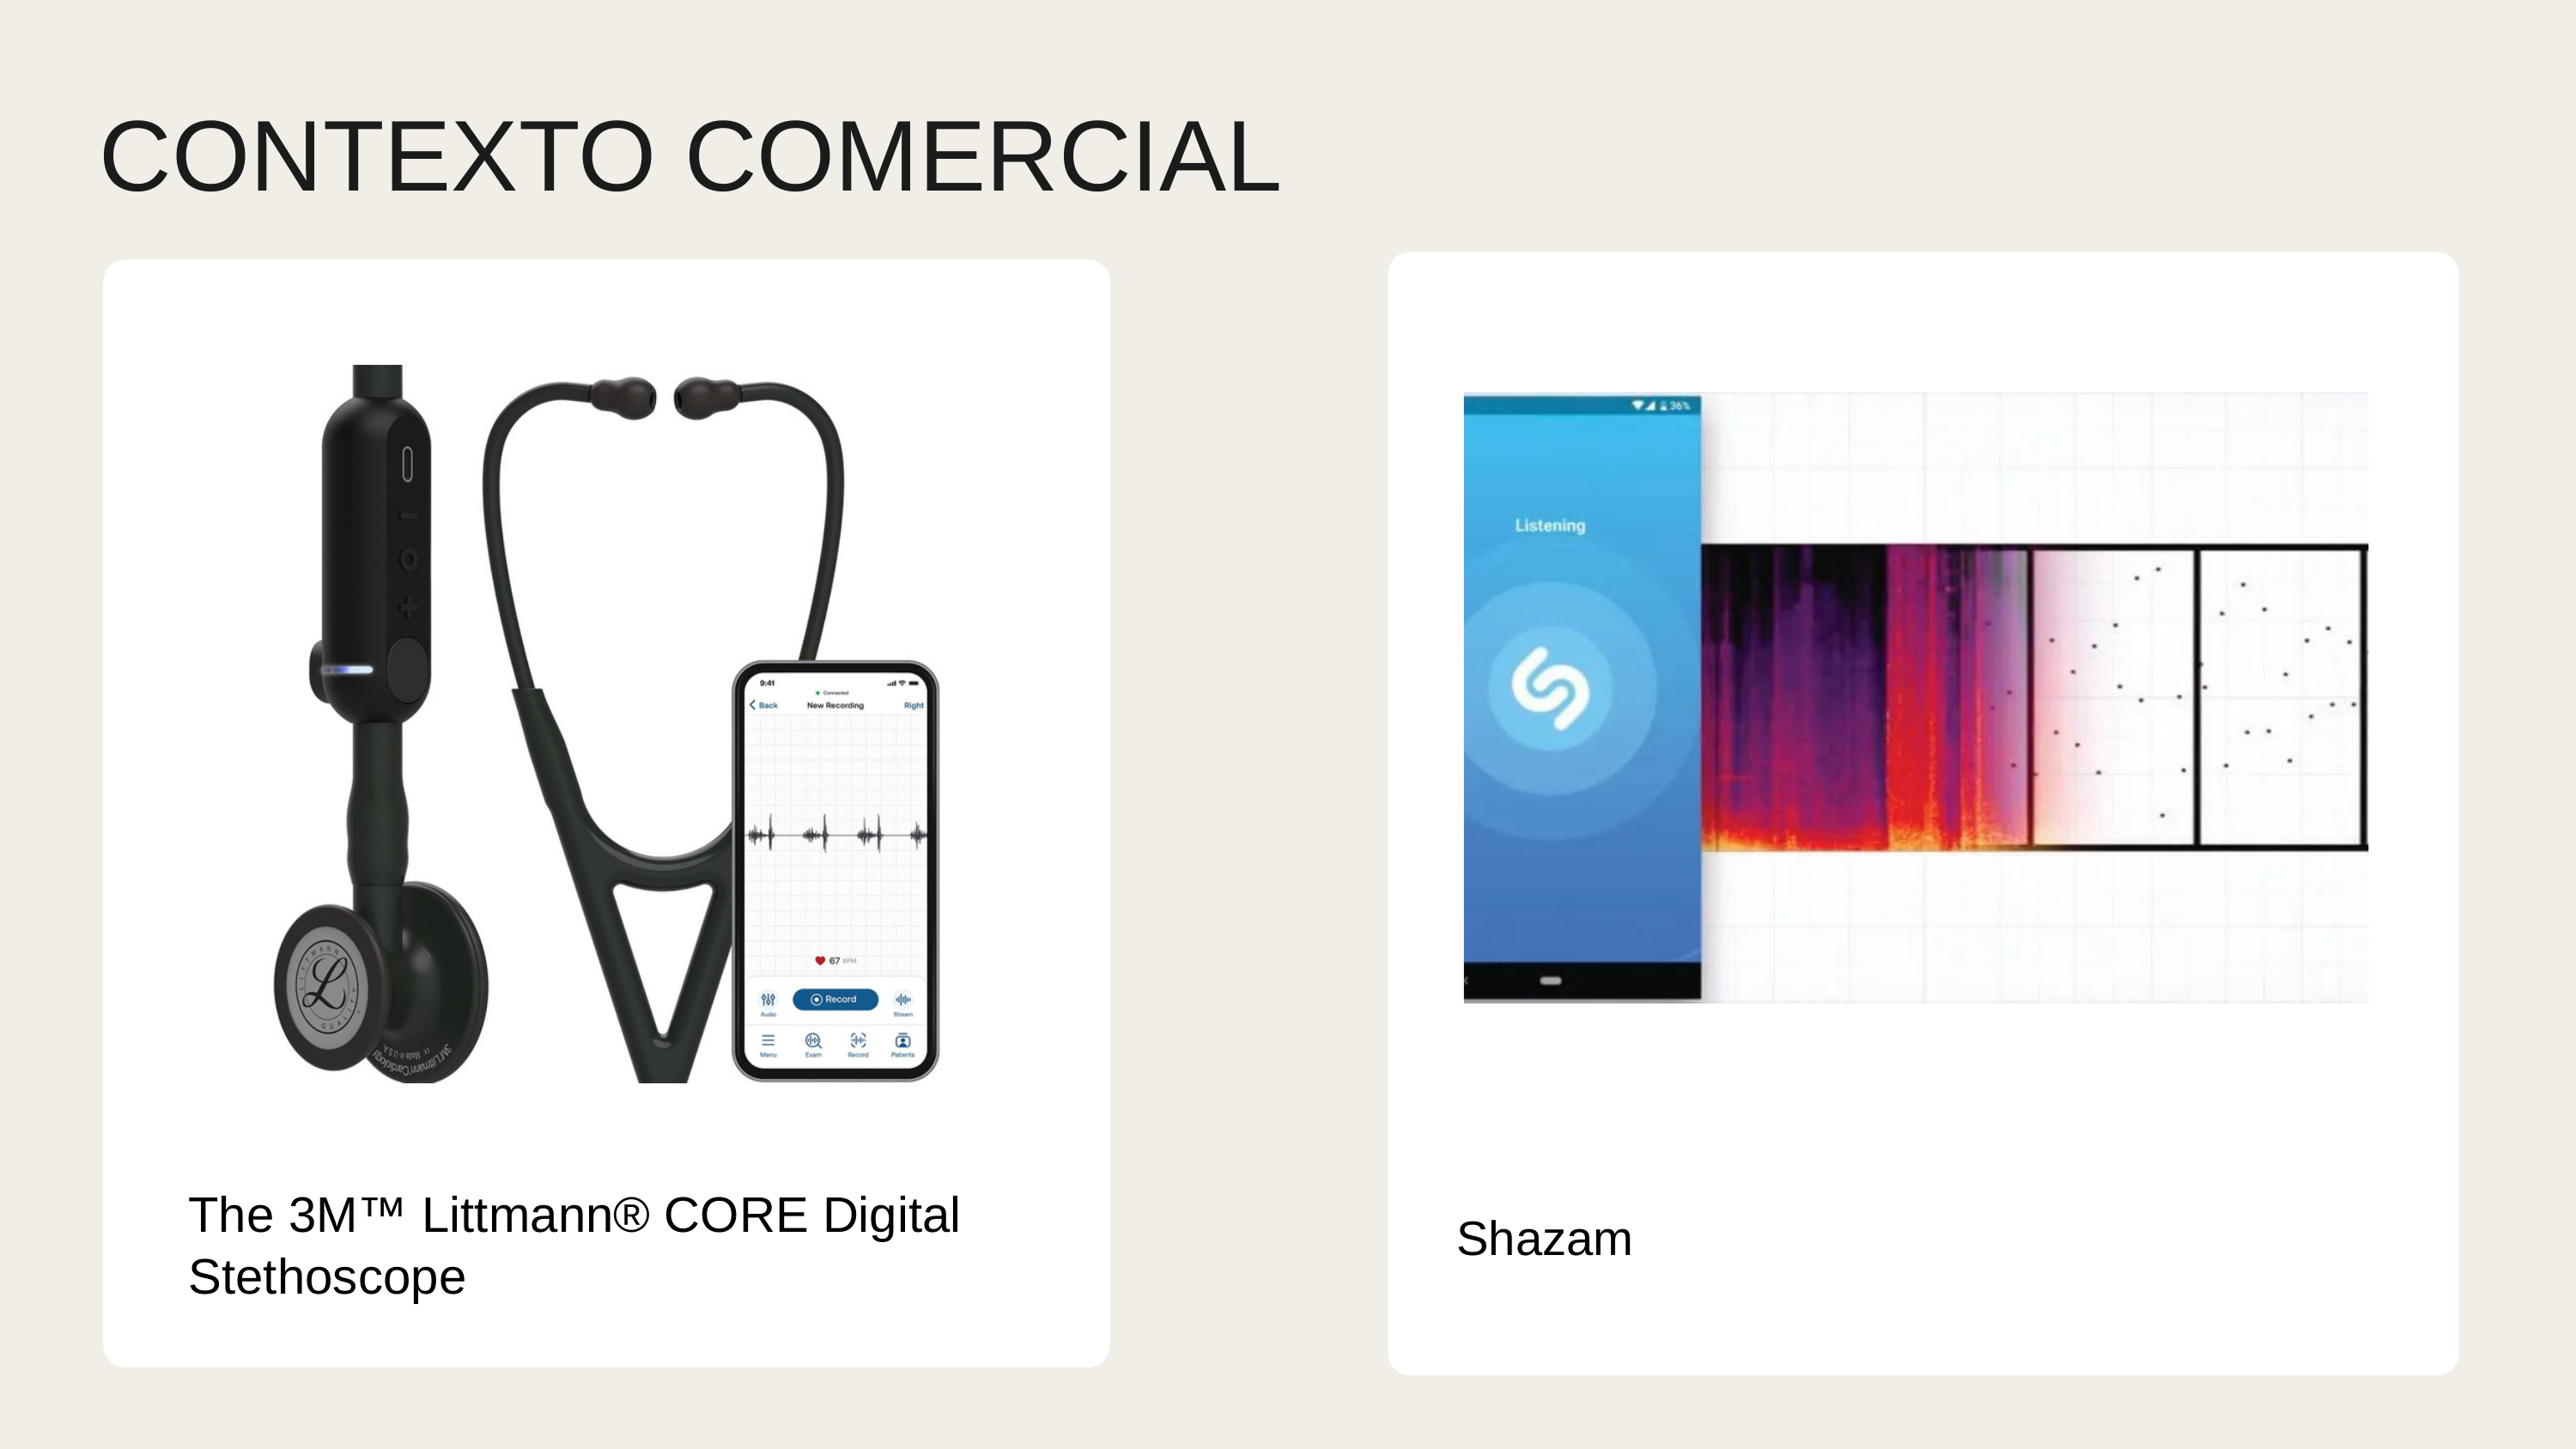

CONTEXTO COMERCIAL

The 3M™ Littmann® CORE Digital Stethoscope

Shazam